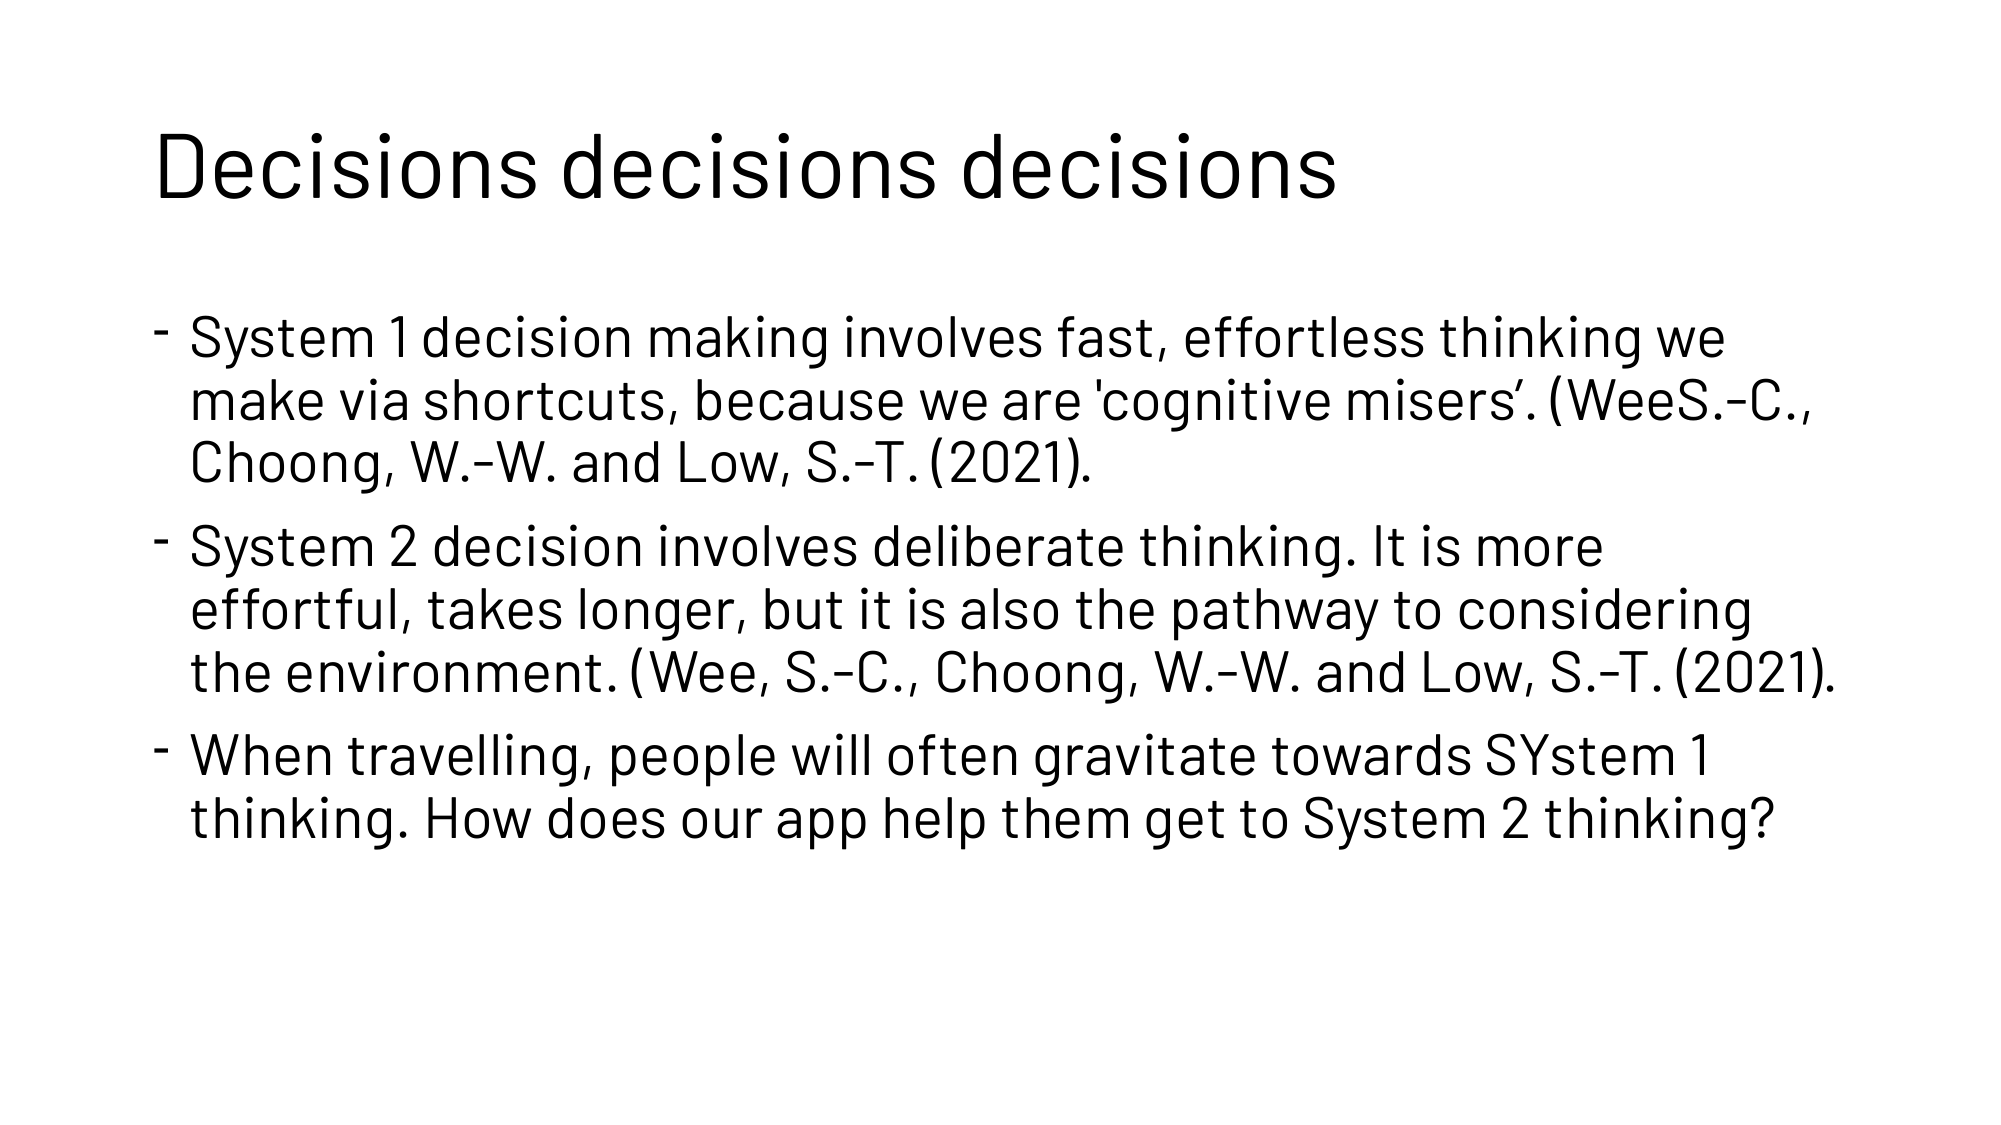

# Decisions decisions decisions
System 1 decision making involves fast, effortless thinking we make via shortcuts, because we are 'cognitive misers’. (WeeS.-C., Choong, W.-W. and Low, S.-T. (2021).
System 2 decision involves deliberate thinking. It is more effortful, takes longer, but it is also the pathway to considering the environment. (Wee, S.-C., Choong, W.-W. and Low, S.-T. (2021).
When travelling, people will often gravitate towards SYstem 1 thinking. How does our app help them get to System 2 thinking?